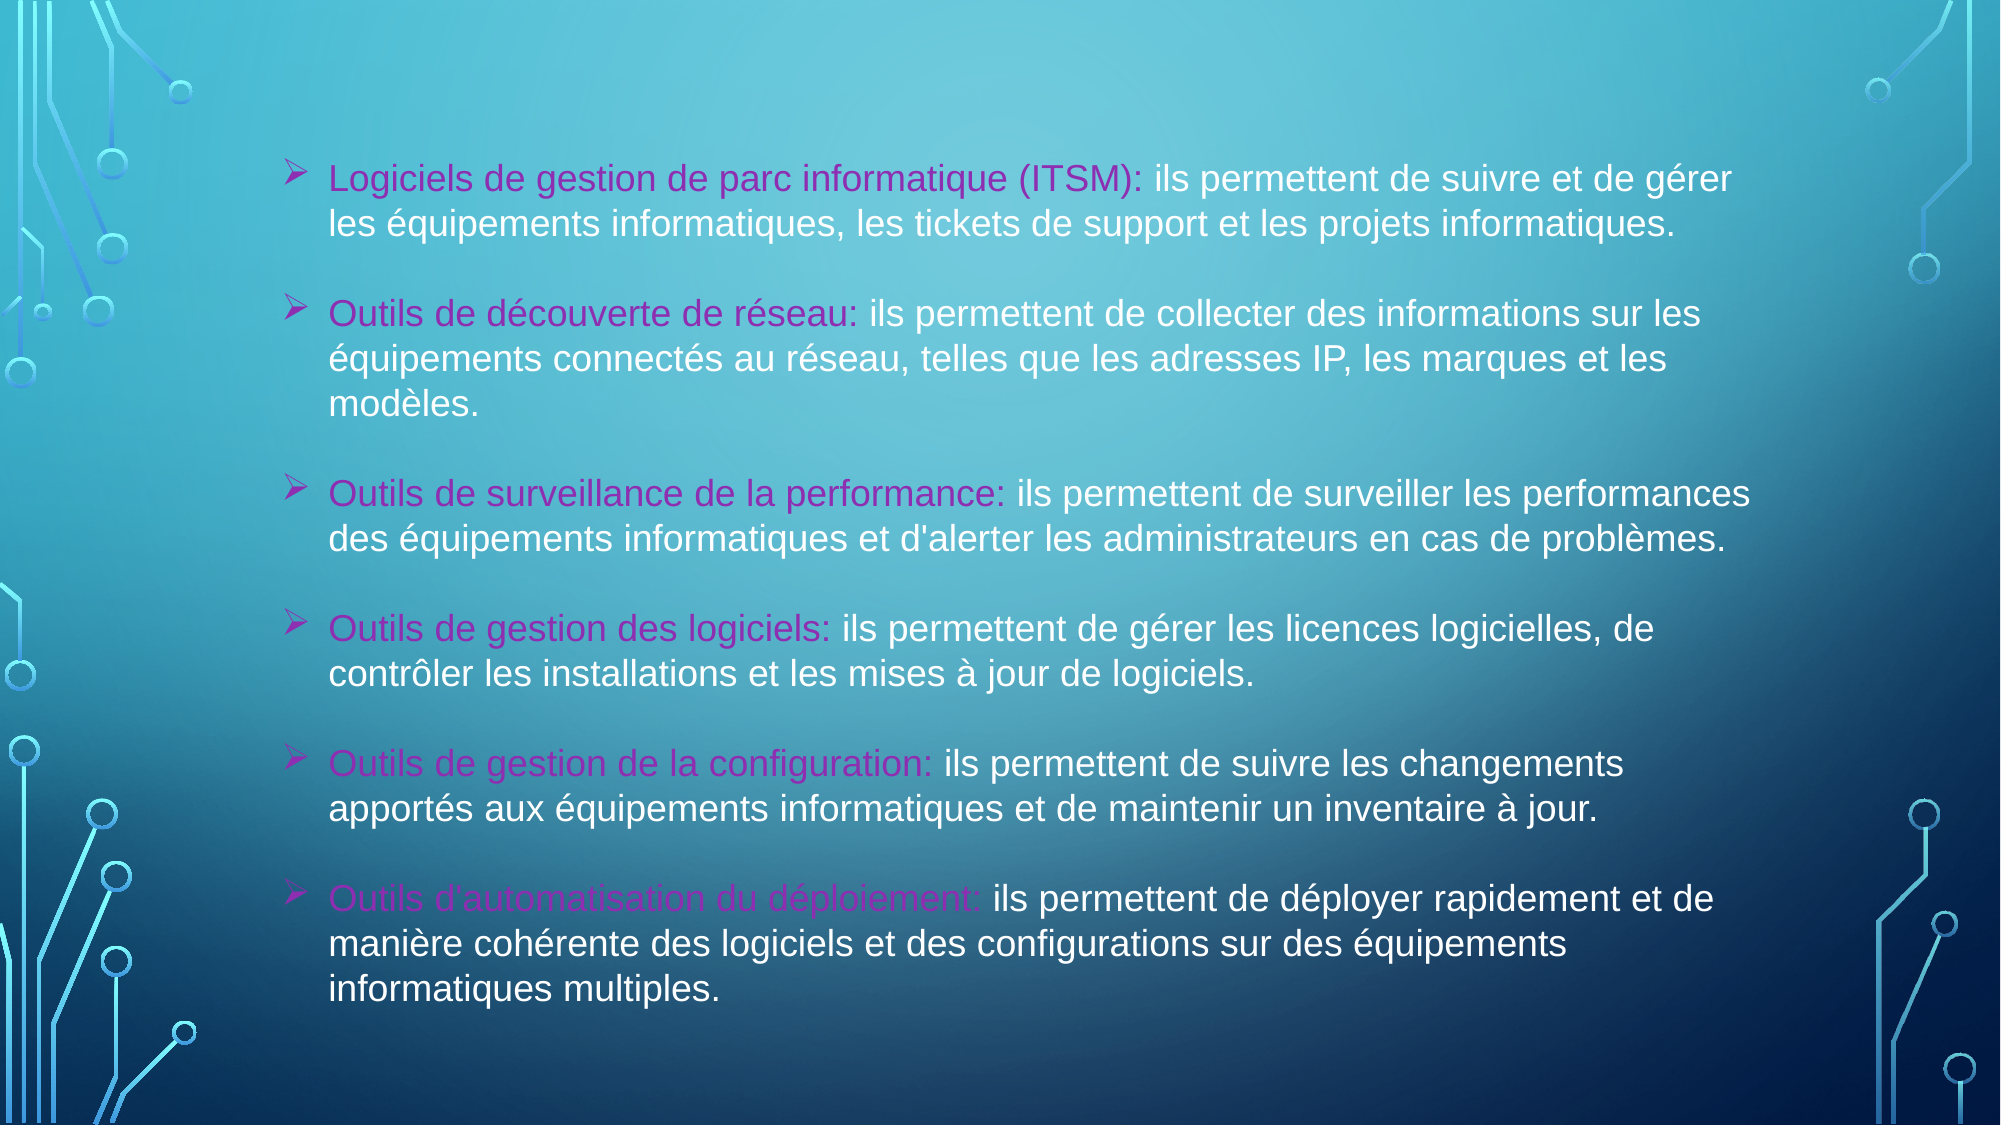

Logiciels de gestion de parc informatique (ITSM): ils permettent de suivre et de gérer les équipements informatiques, les tickets de support et les projets informatiques.

Outils de découverte de réseau: ils permettent de collecter des informations sur les équipements connectés au réseau, telles que les adresses IP, les marques et les modèles.

Outils de surveillance de la performance: ils permettent de surveiller les performances des équipements informatiques et d'alerter les administrateurs en cas de problèmes.

Outils de gestion des logiciels: ils permettent de gérer les licences logicielles, de contrôler les installations et les mises à jour de logiciels.

Outils de gestion de la configuration: ils permettent de suivre les changements apportés aux équipements informatiques et de maintenir un inventaire à jour.

Outils d'automatisation du déploiement: ils permettent de déployer rapidement et de manière cohérente des logiciels et des configurations sur des équipements informatiques multiples.